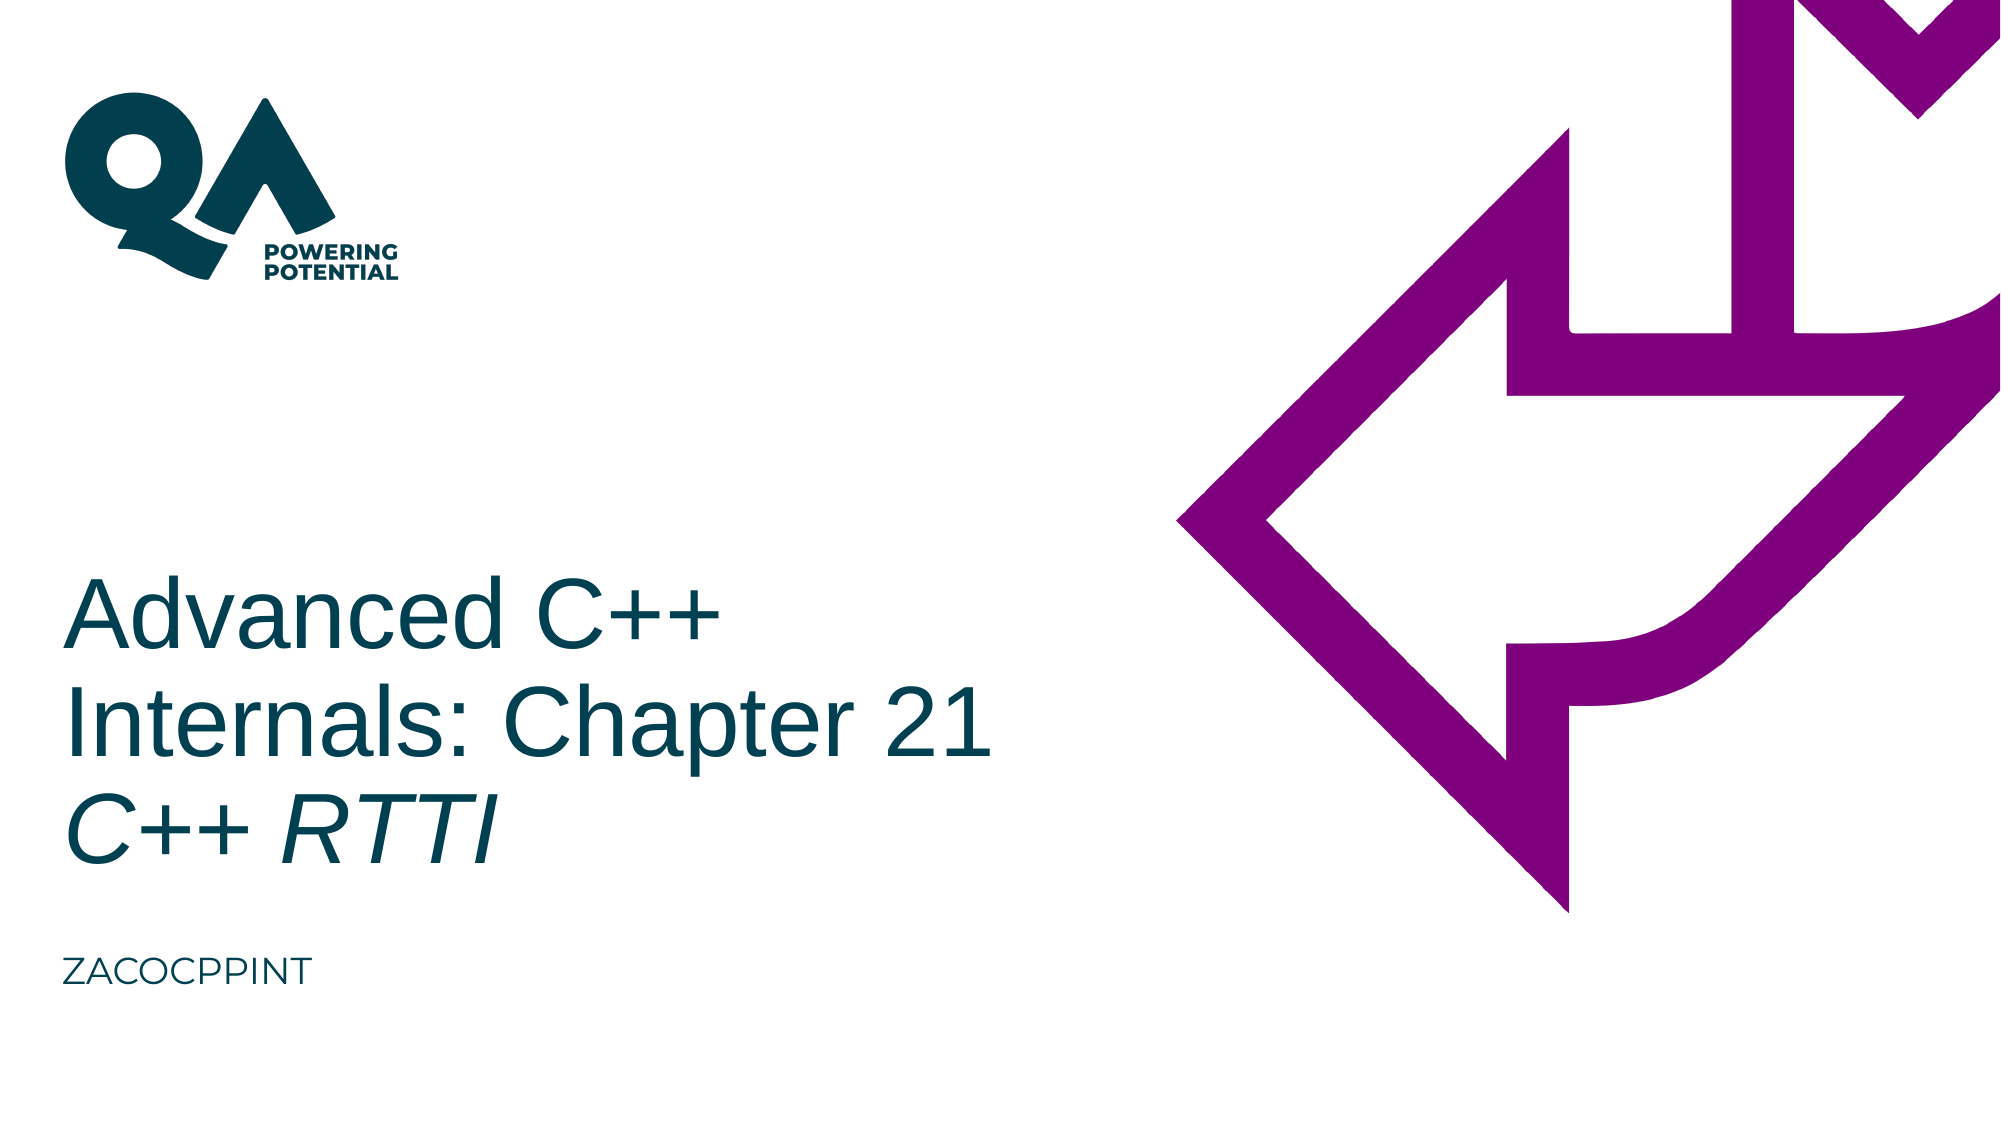

# Advanced C++ Internals: Chapter 21 C++ RTTI
ZACOCPPINT